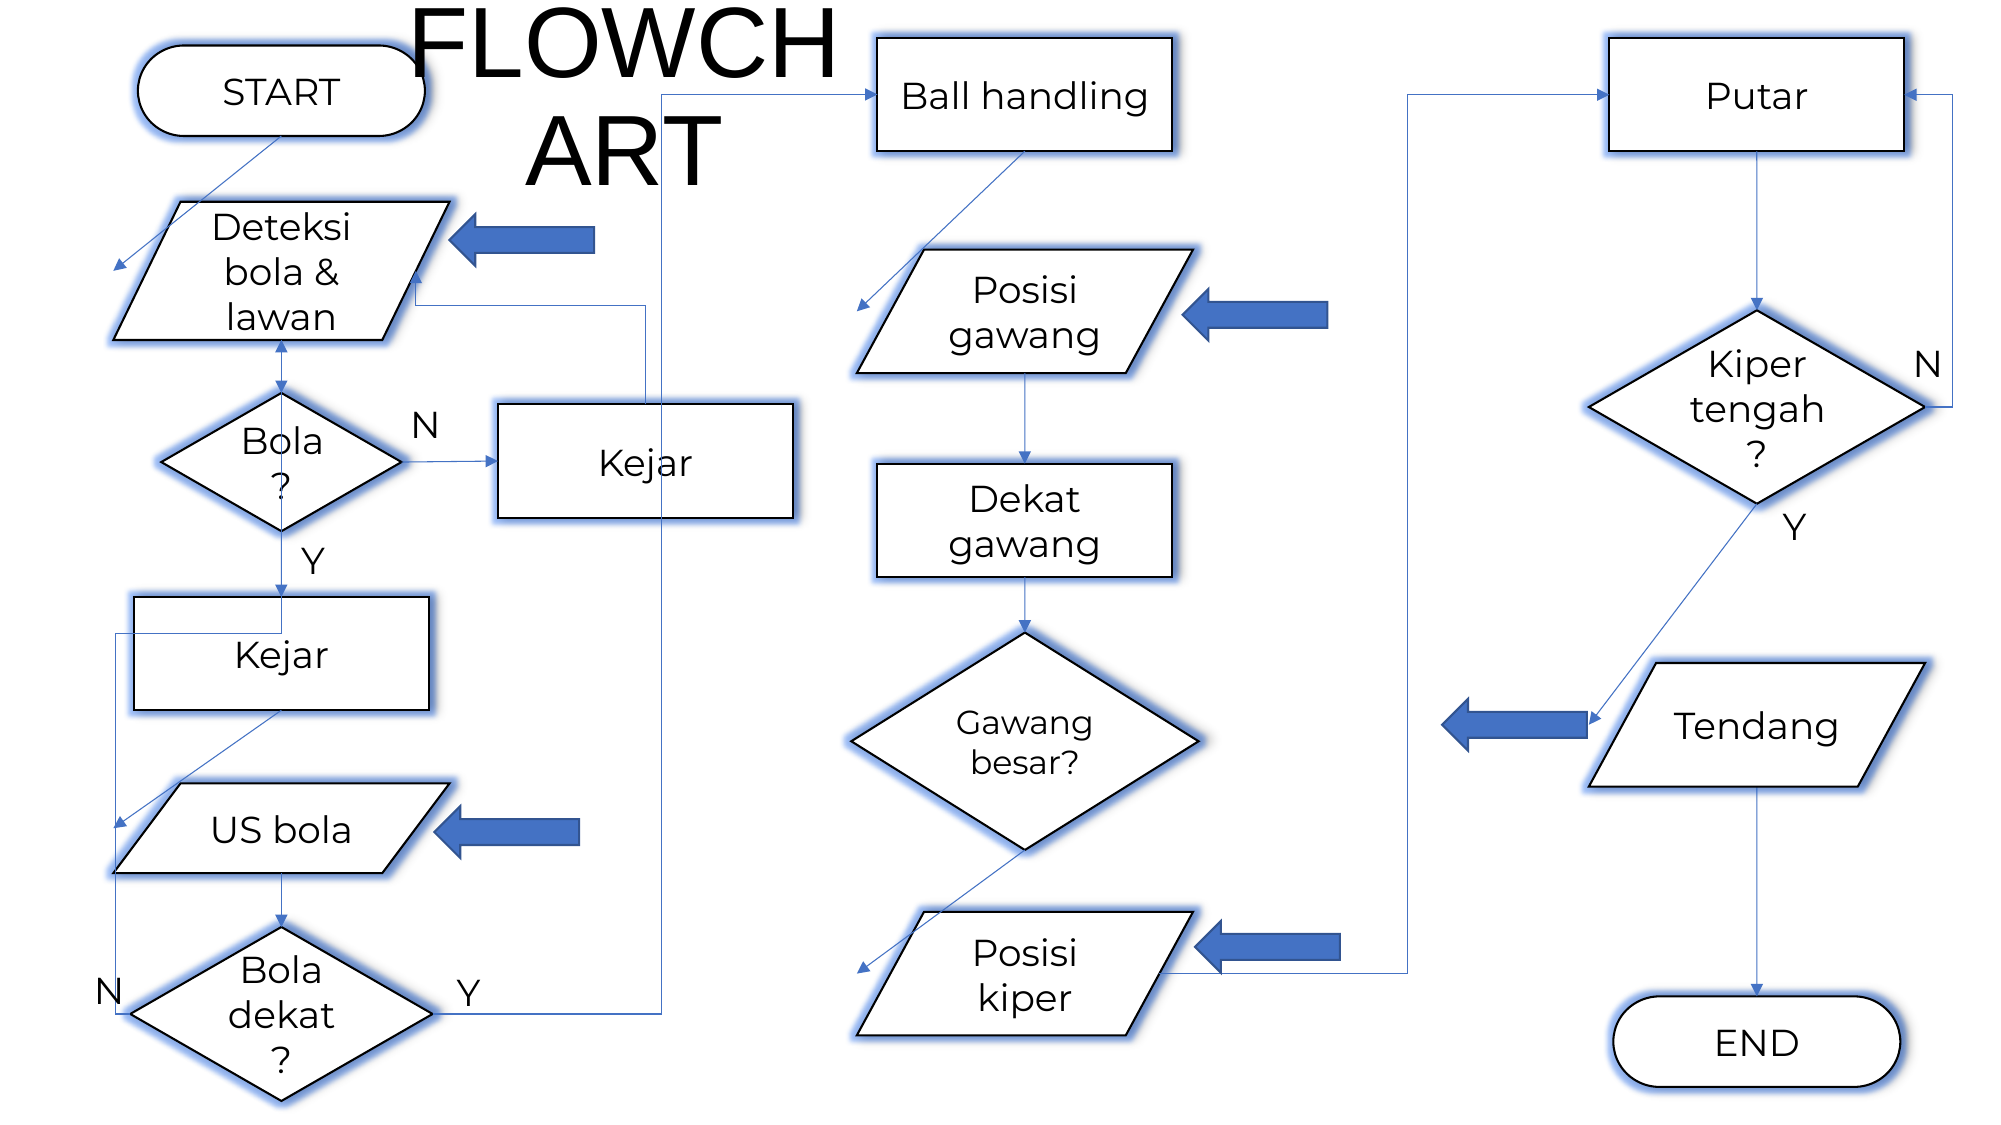

# FLOWCHART
Ball handling
Putar
START
Deteksi bola & lawan

Posisi gawang

Kiper tengah?
N
Bola?
N
Kejar
Dekat gawang
Y
Y
Kejar
Gawang besar?
Tendang

US bola

Posisi kiper

Bola dekat?
N
Y
END